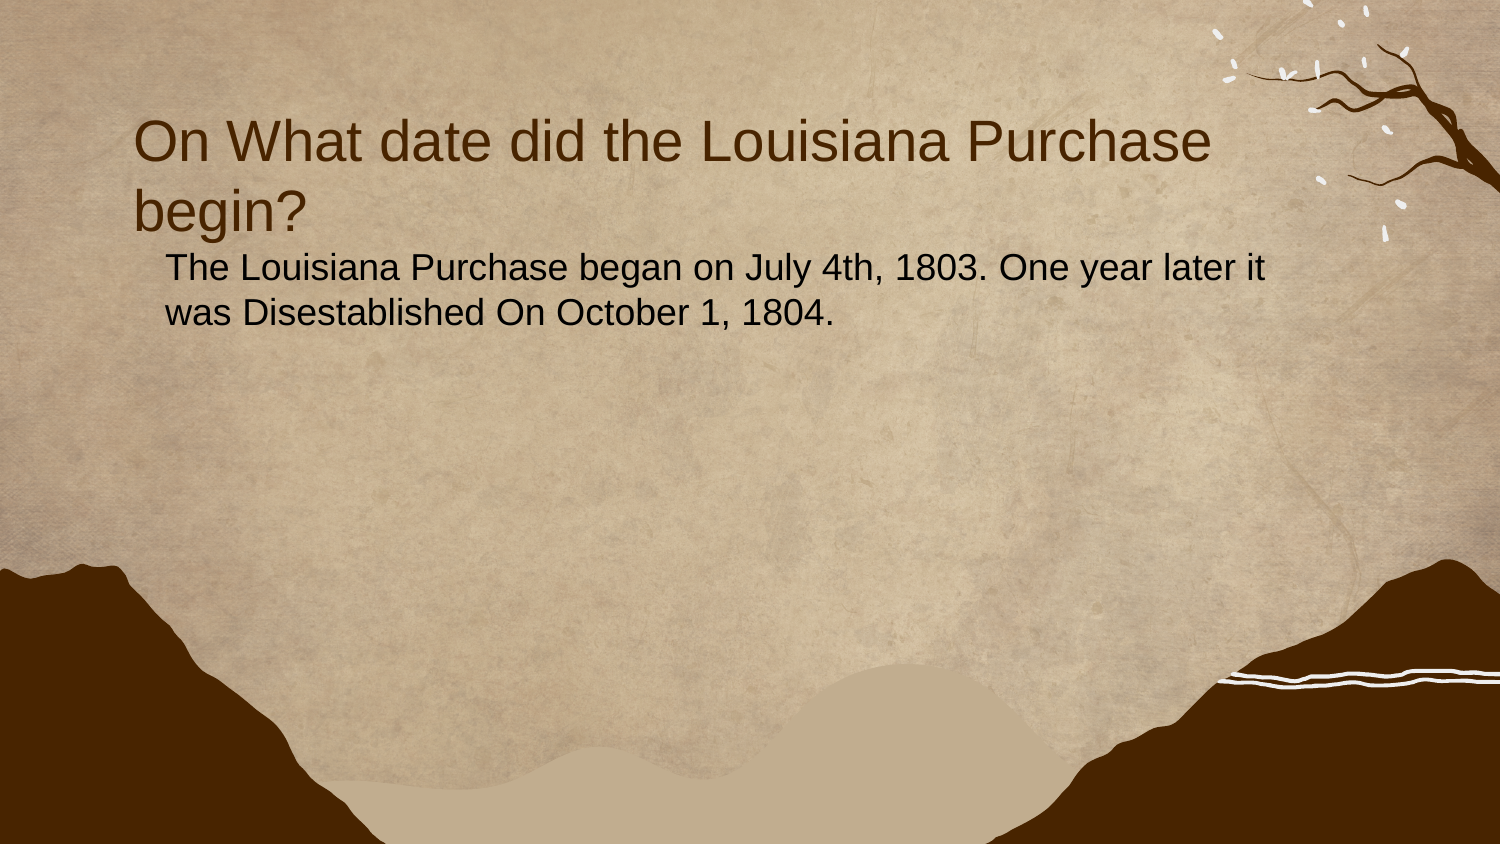

# On What date did the Louisiana Purchase begin?
The Louisiana Purchase began on July 4th, 1803. One year later it was Disestablished On October 1, 1804.